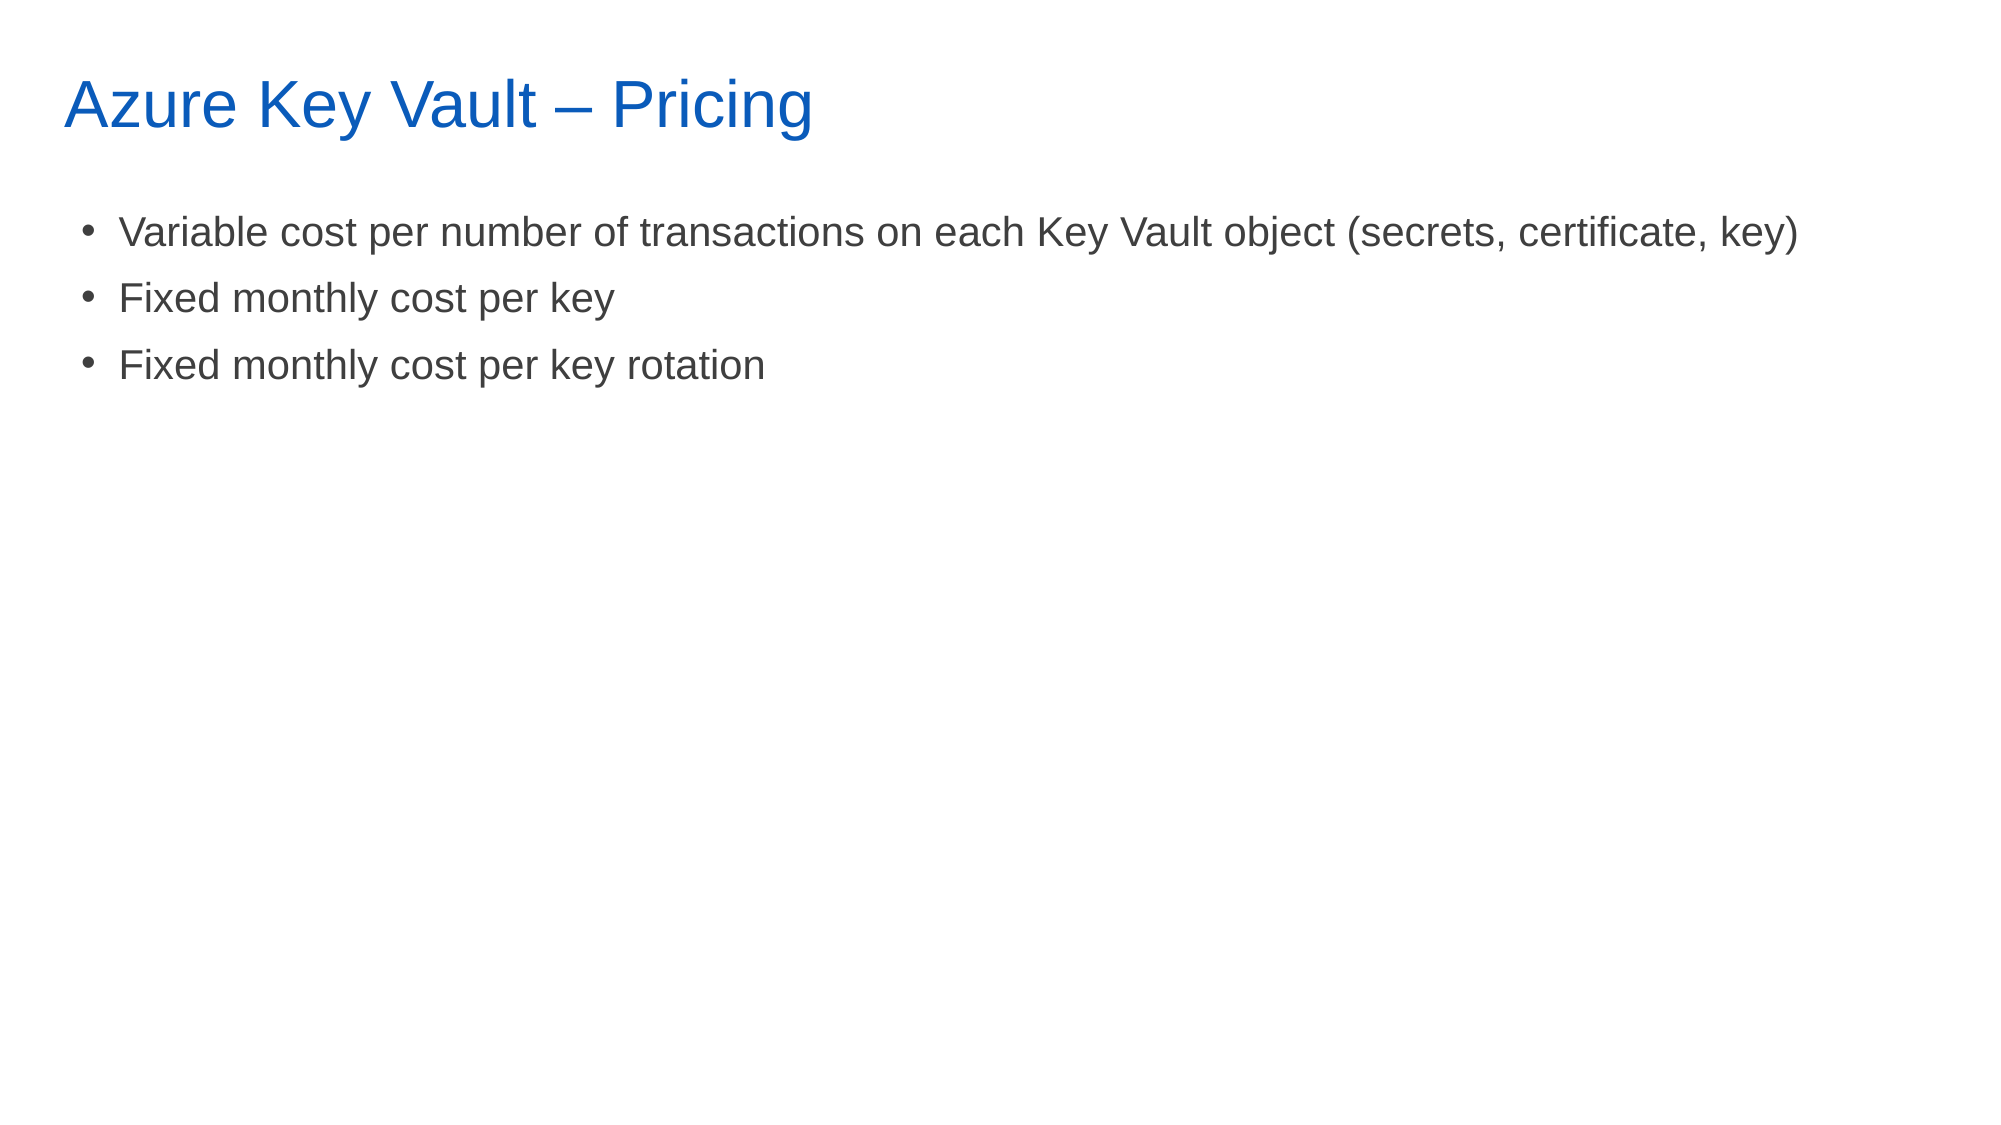

# Azure Key Vault – Pricing
Variable cost per number of transactions on each Key Vault object (secrets, certificate, key)
Fixed monthly cost per key
Fixed monthly cost per key rotation